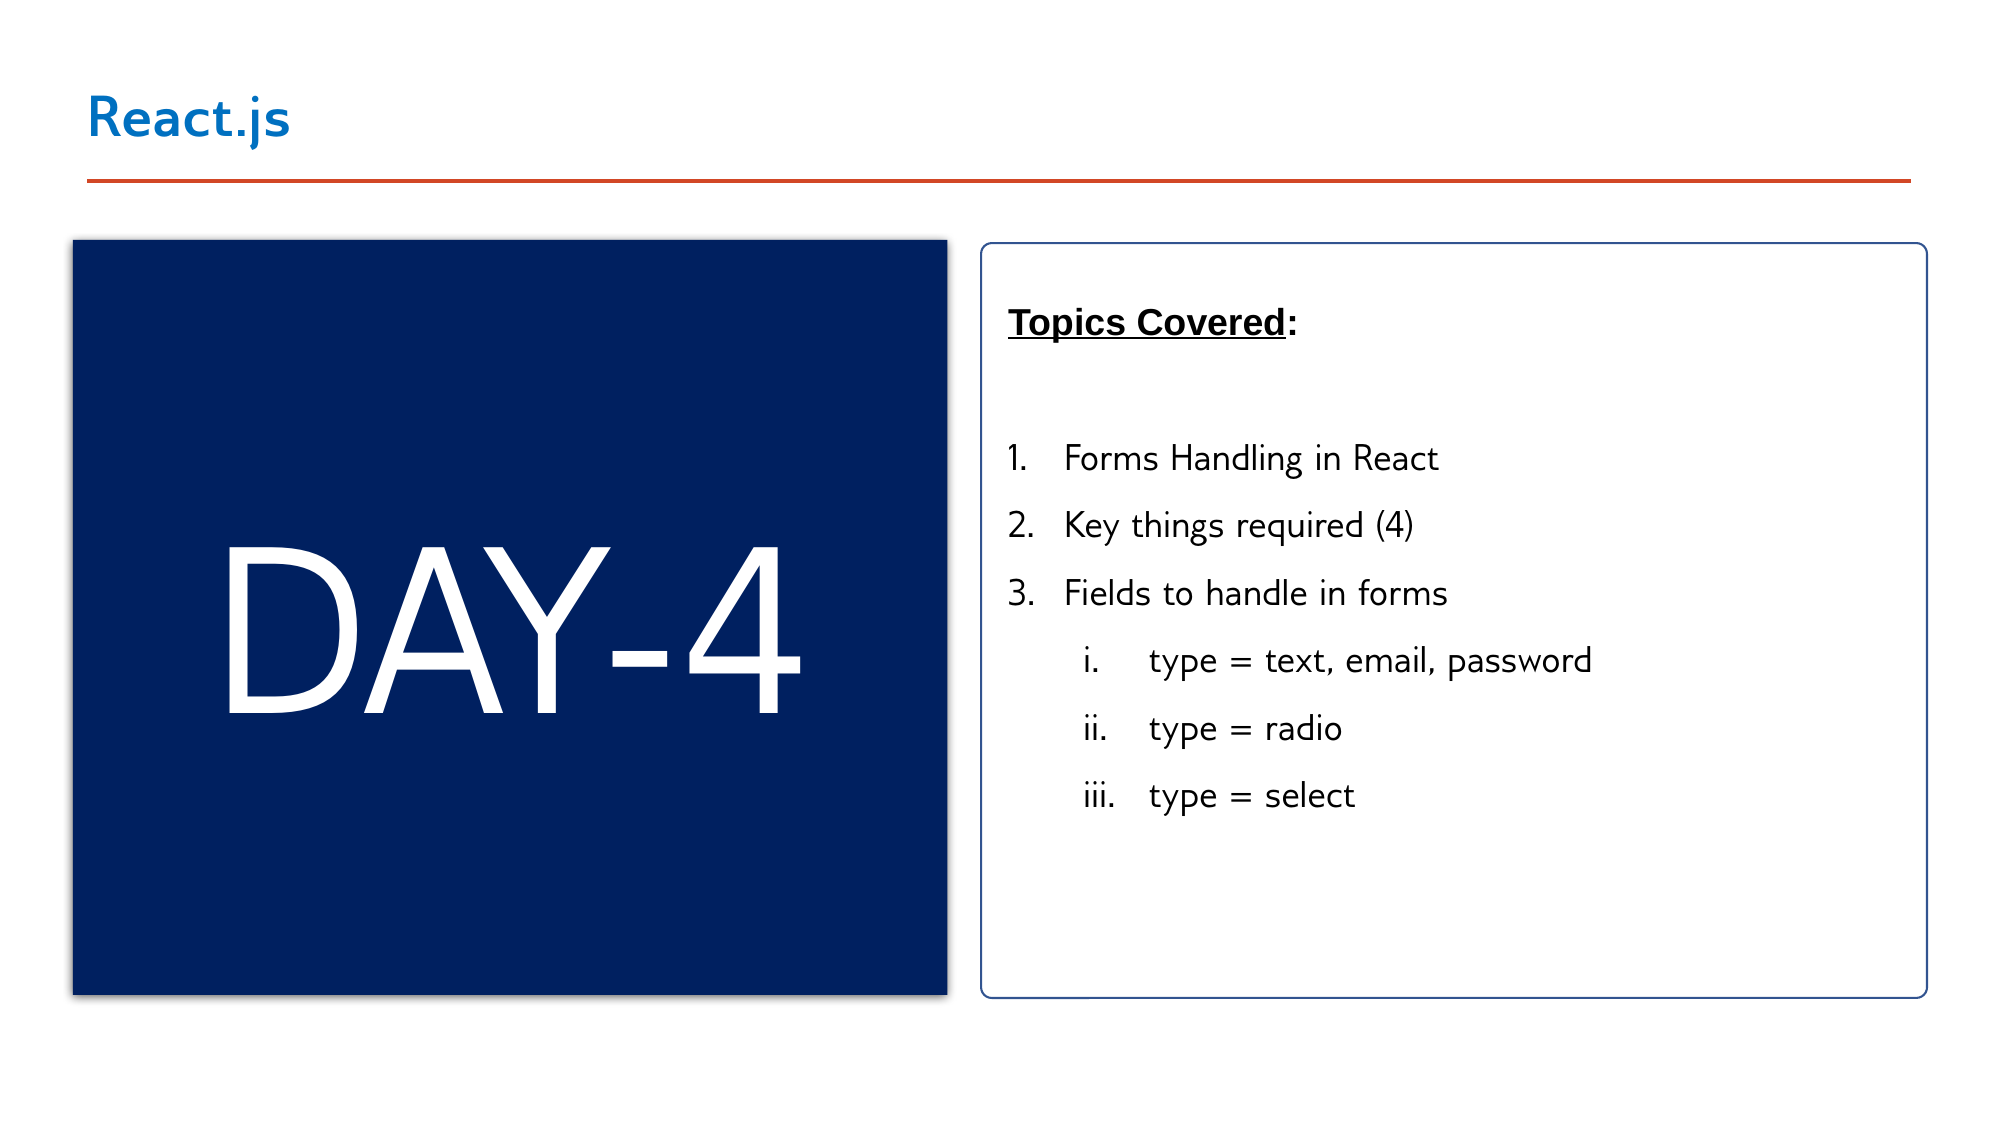

# React.js

DAY-4

Topics Covered:

Forms Handling in React
Key things required (4)
Fields to handle in forms
type = text, email, password
type = radio
type = select